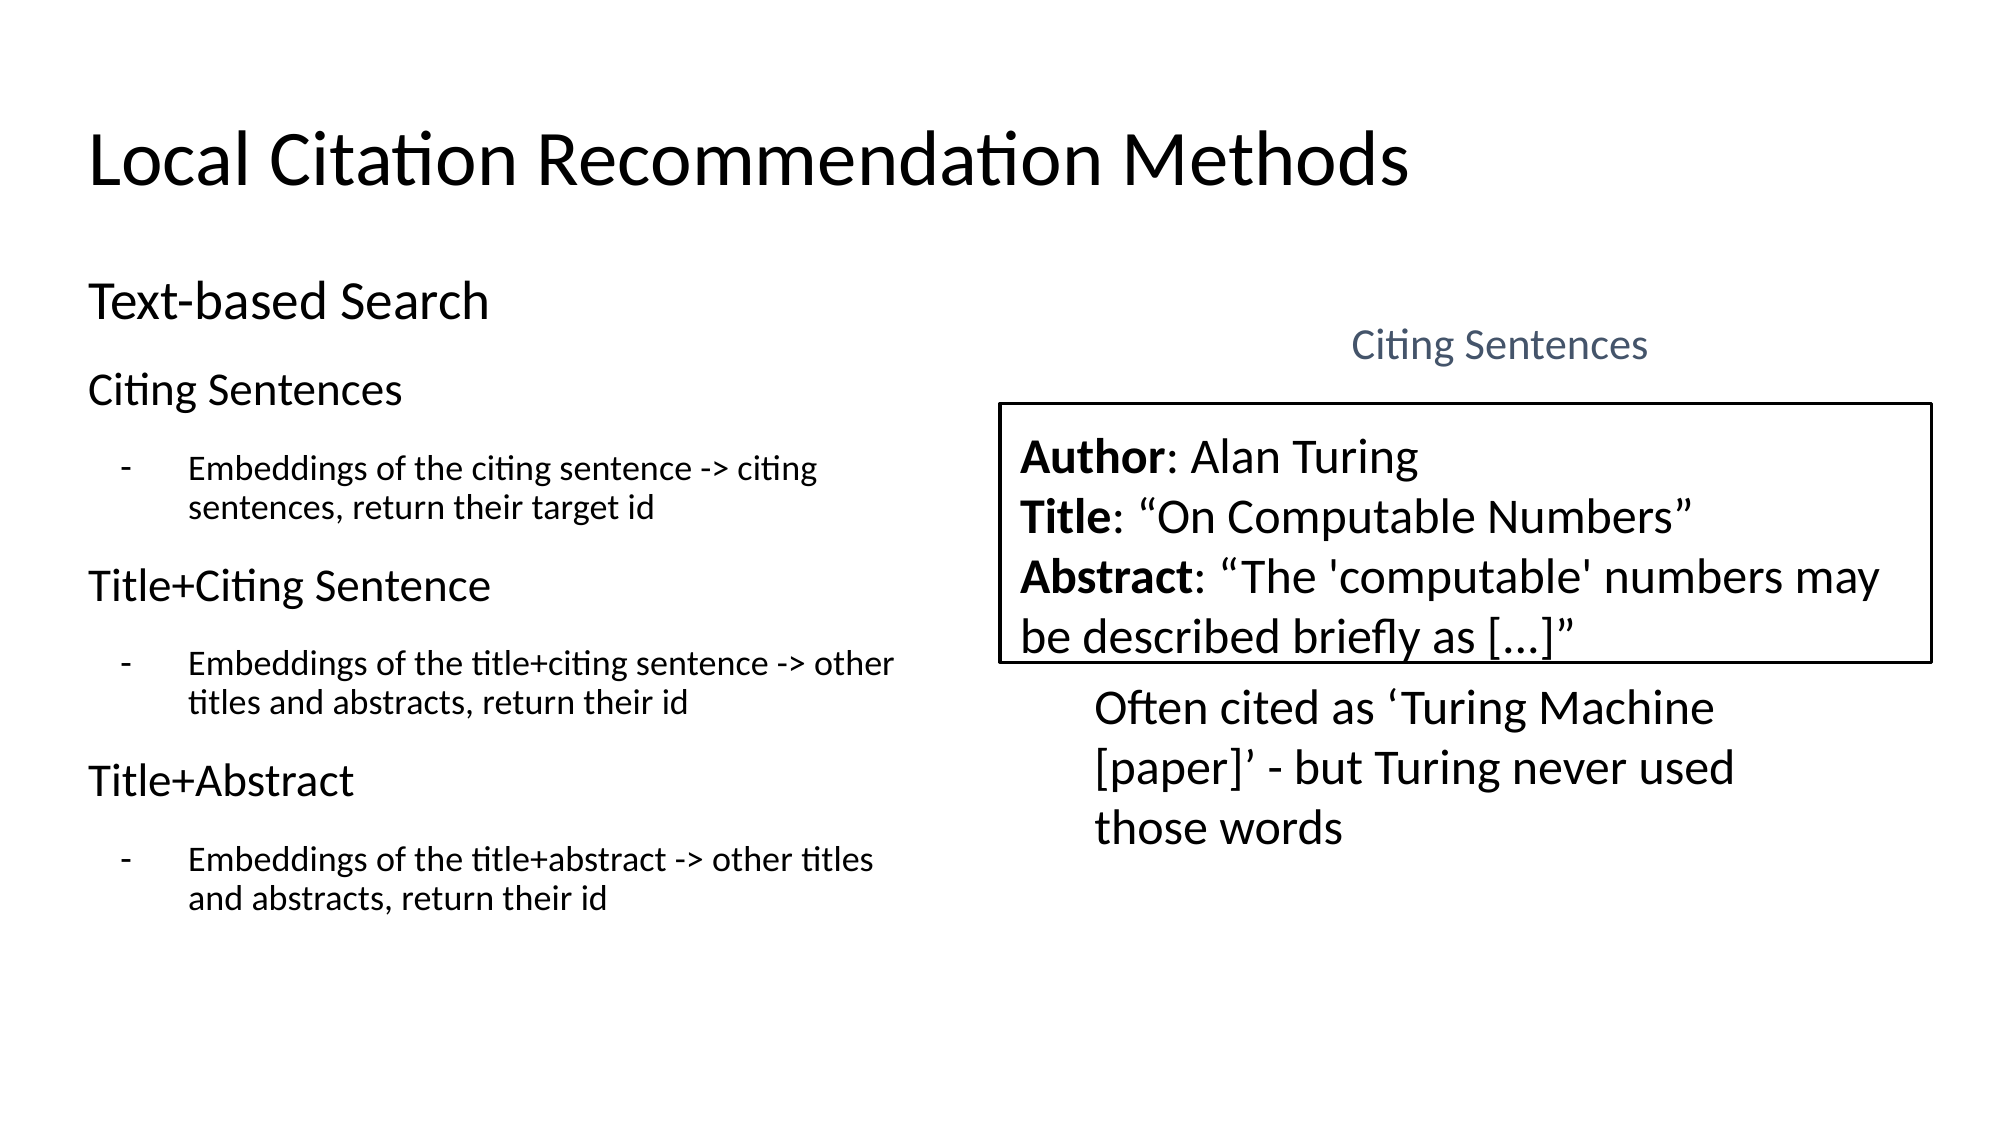

# Local Citation Recommendation Methods
Text-based Search
Citing Sentences
Embeddings of the citing sentence -> citing sentences, return their target id
Title+Citing Sentence
Embeddings of the title+citing sentence -> other titles and abstracts, return their id
Title+Abstract
Embeddings of the title+abstract -> other titles and abstracts, return their id
Citing Sentences
Author: Alan Turing
Title: “On Computable Numbers”
Abstract: “The 'computable' numbers may be described briefly as [...]”

Often cited as ‘Turing Machine [paper]’ - but Turing never used those words